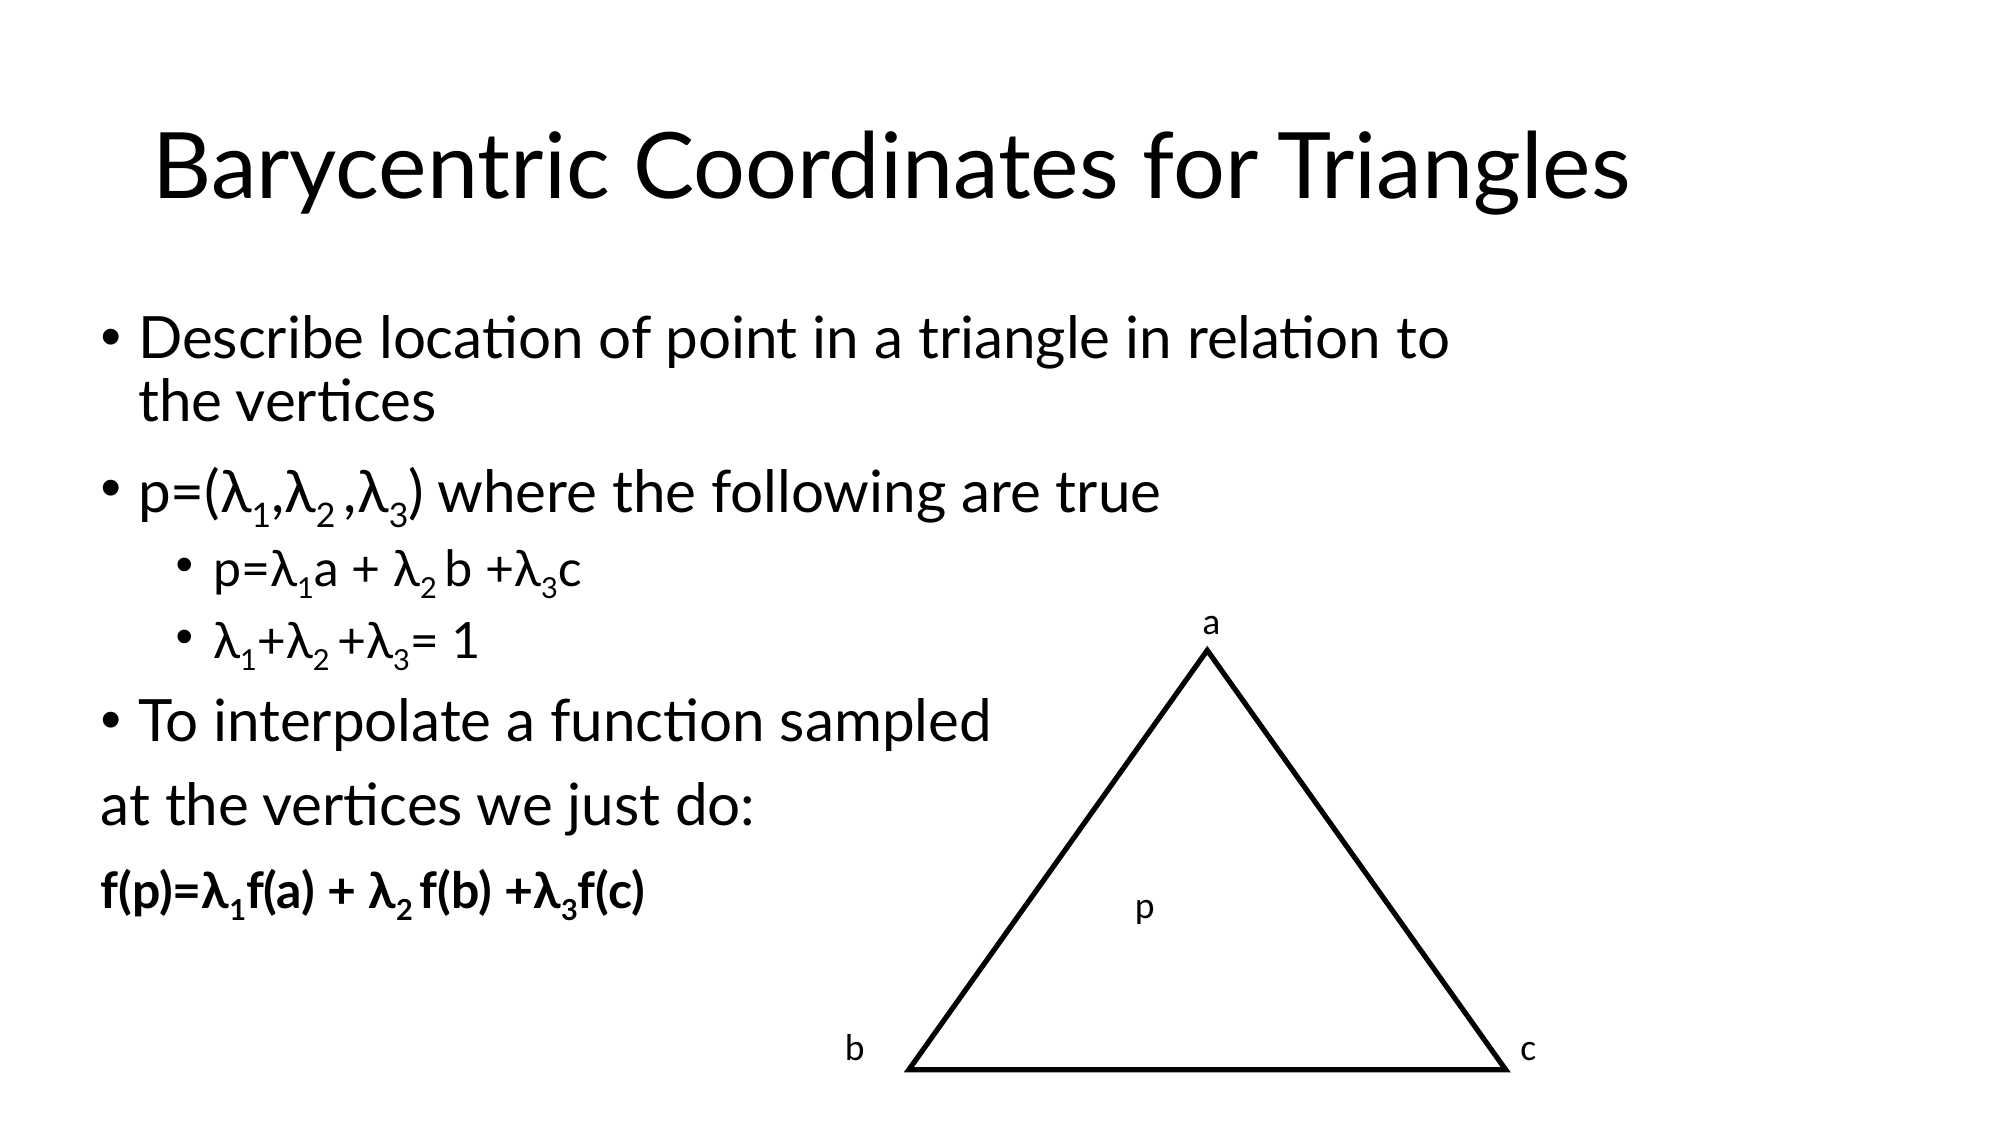

# Barycentric Coordinates for Triangles
Describe location of point in a triangle in relation to the vertices
p=(λ1,λ2 ,λ3) where the following are true
p=λ1a + λ2 b +λ3c
λ1+λ2 +λ3= 1
To interpolate a function sampled
at the vertices we just do:
f(p)=λ1f(a) + λ2 f(b) +λ3f(c)

a

p
b
c